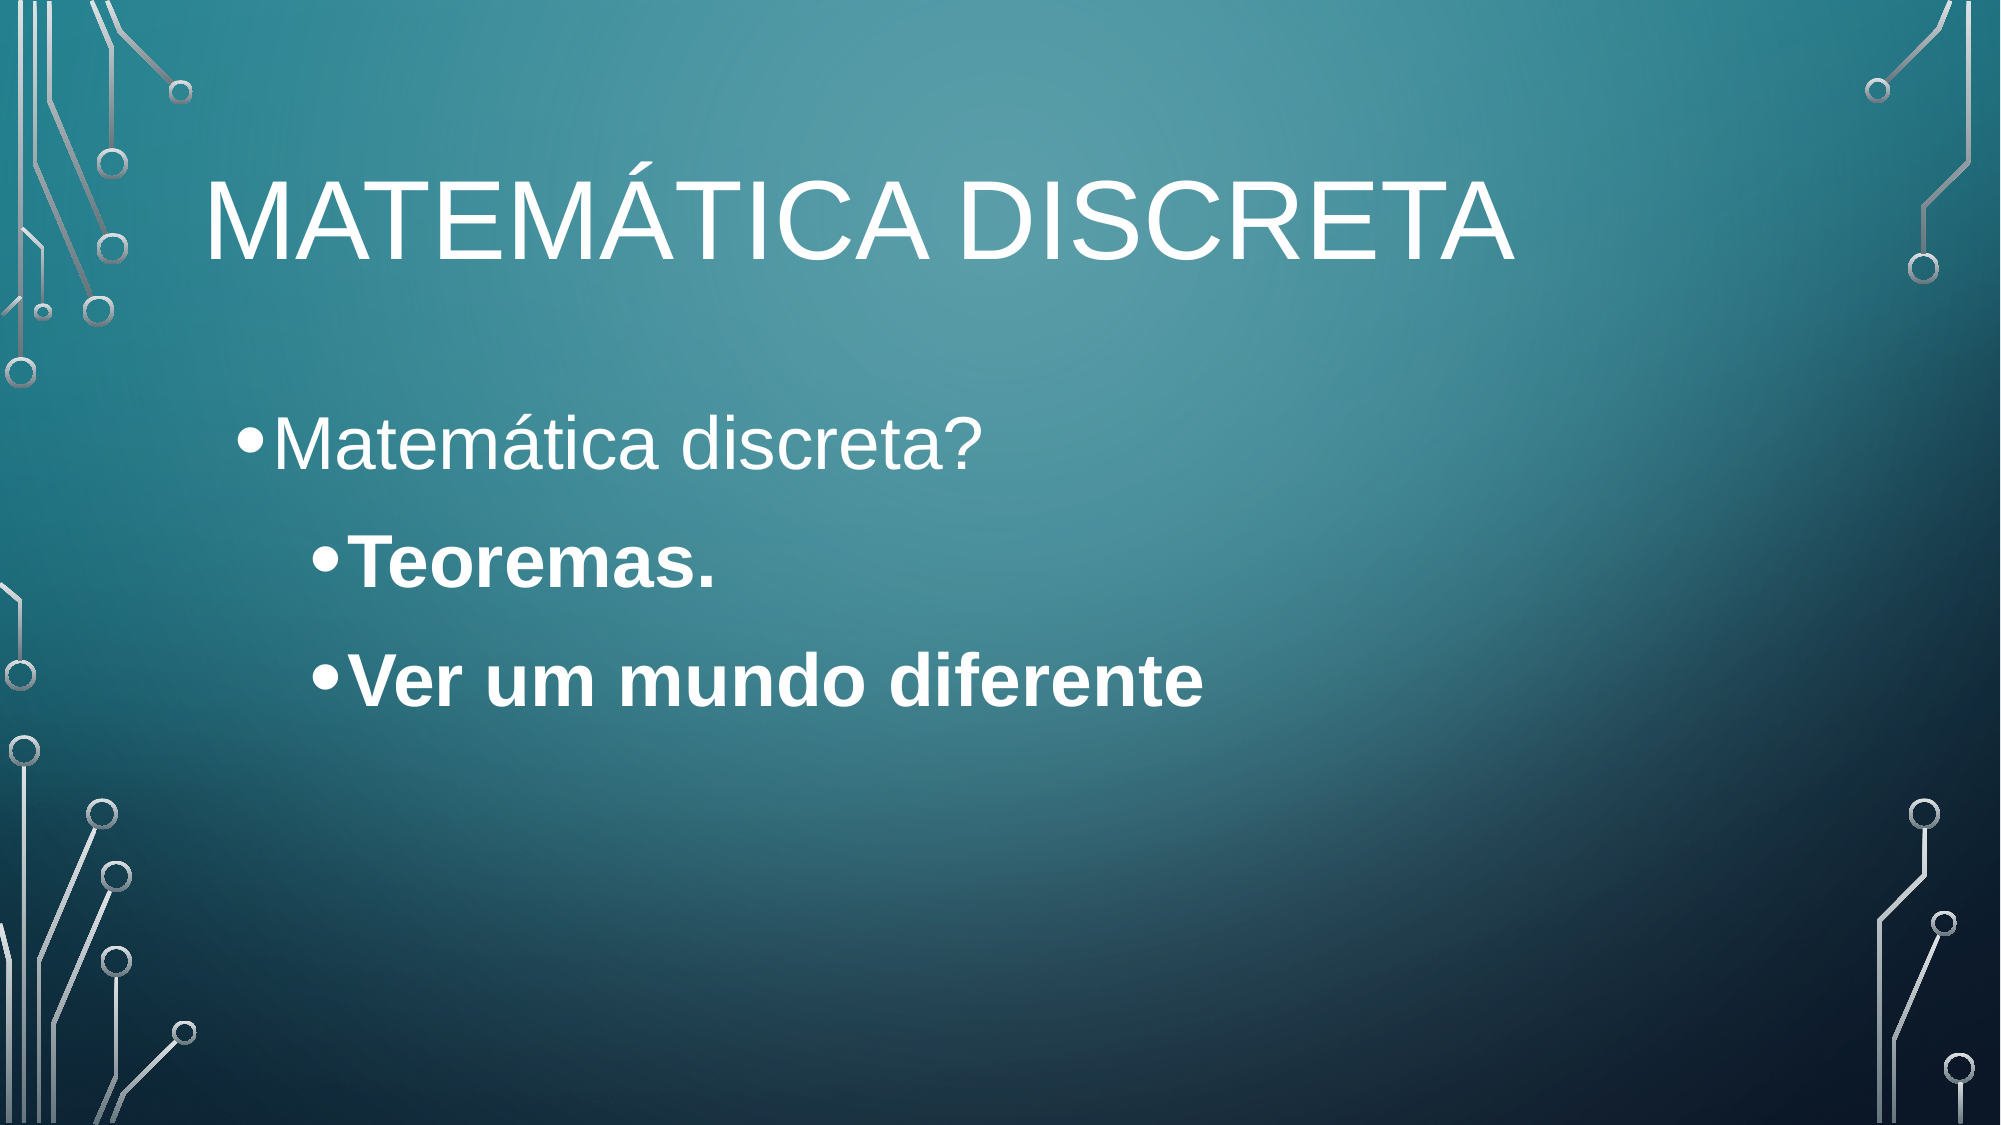

# Matemática discreta
Matemática discreta?
Teoremas.
Ver um mundo diferente